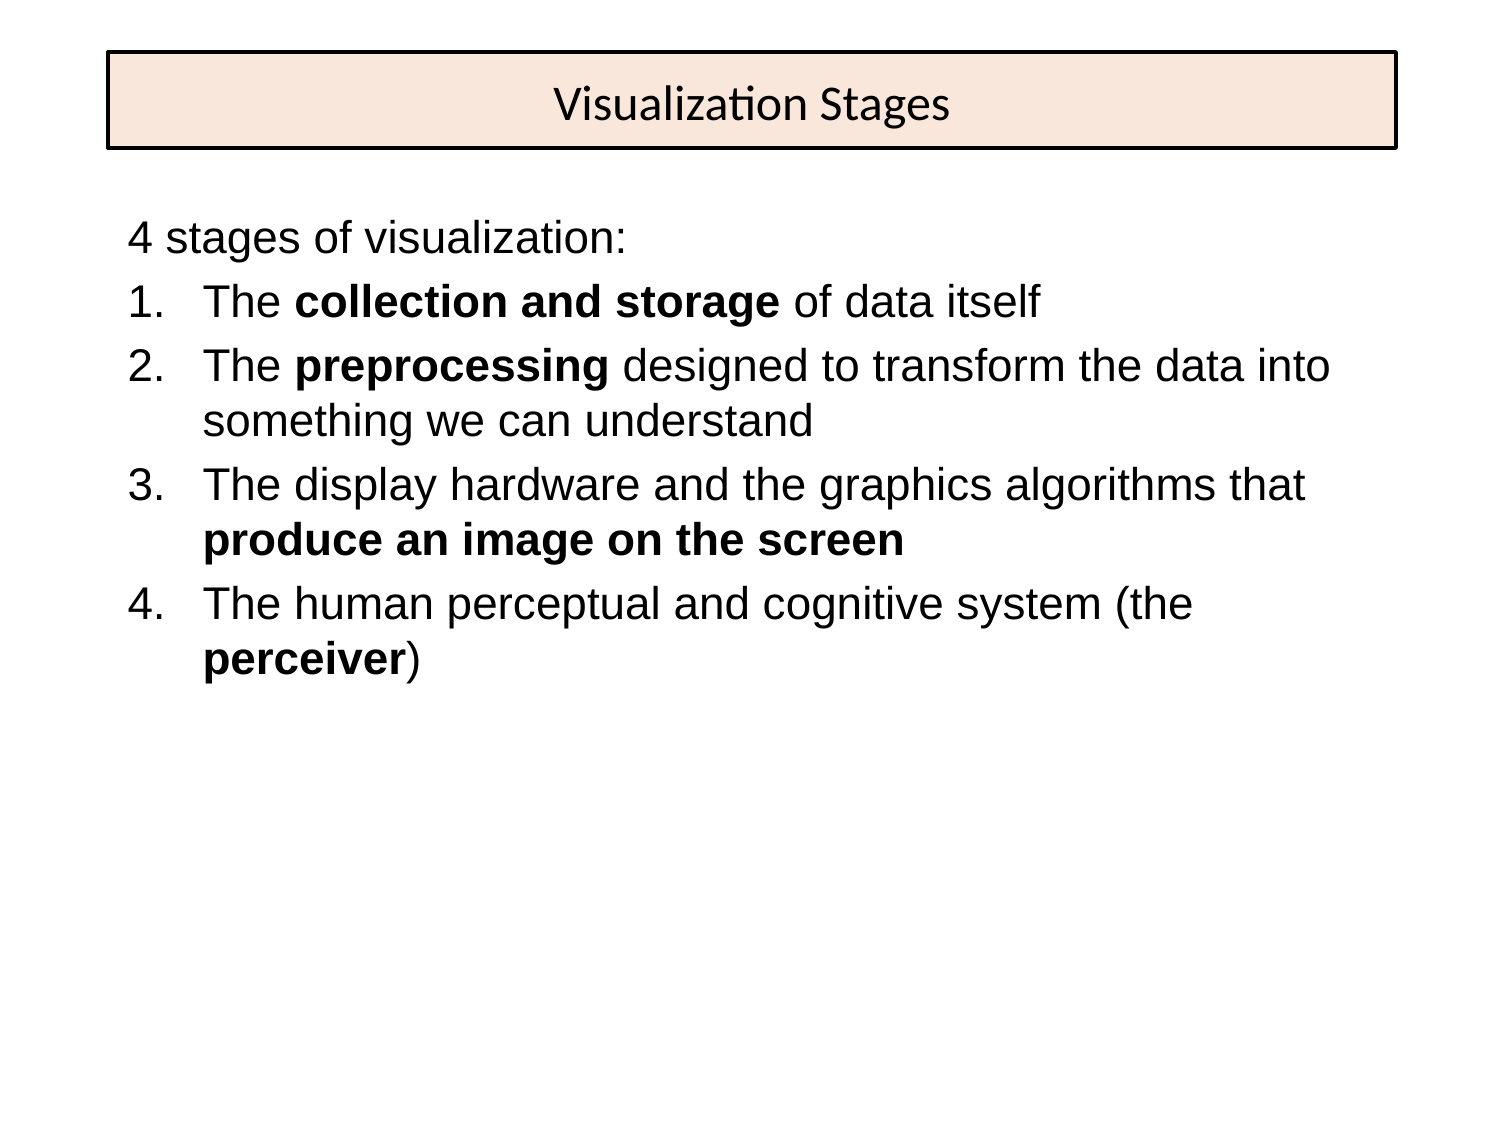

# Visualization Stages
4 stages of visualization:
The collection and storage of data itself
The preprocessing designed to transform the data into something we can understand
The display hardware and the graphics algorithms that produce an image on the screen
The human perceptual and cognitive system (the perceiver)